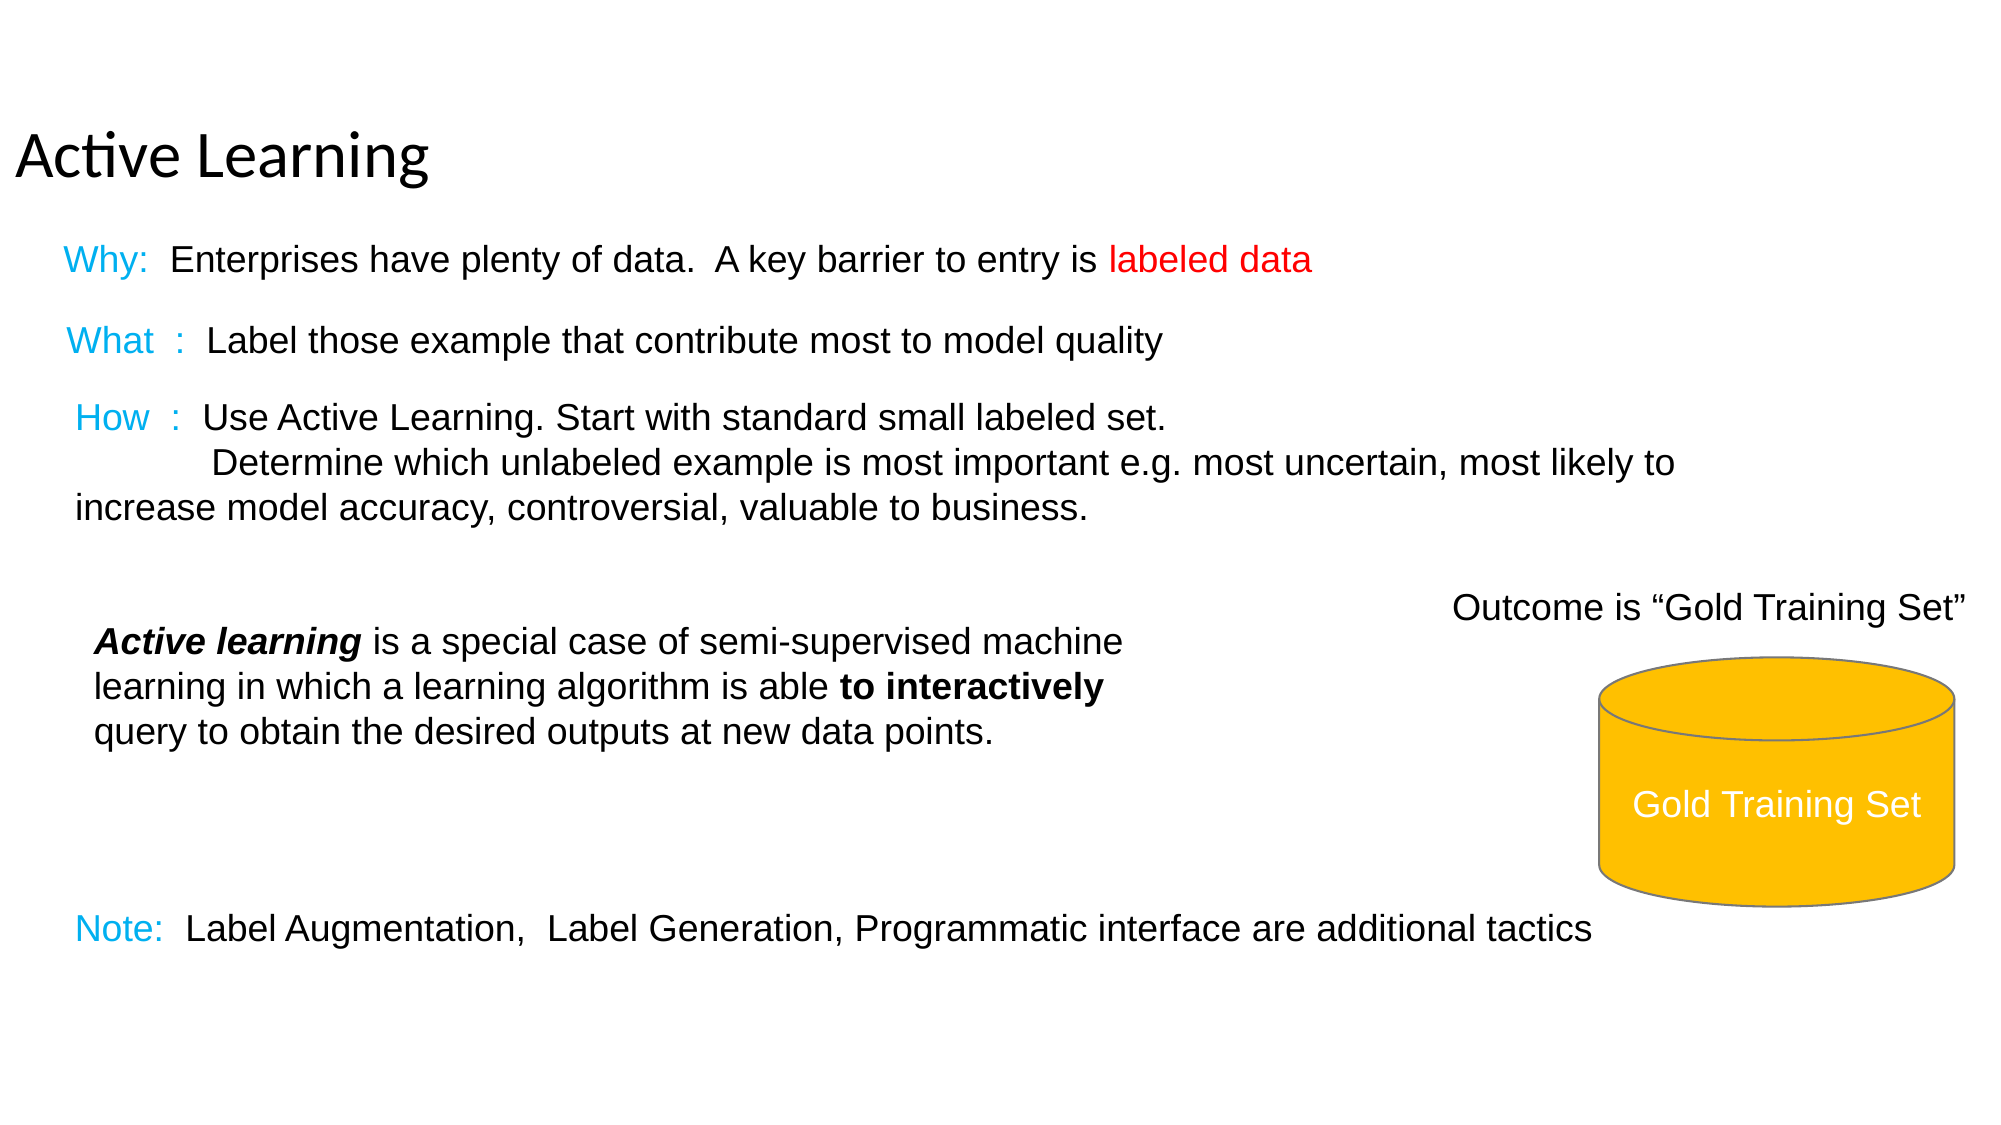

Active Learning
Why:  Enterprises have plenty of data.  A key barrier to entry is labeled data
What  :  Label those example that contribute most to model quality
How  :  Use Active Learning. Start with standard small labeled set.
             Determine which unlabeled example is most important e.g. most uncertain, most likely to increase model accuracy, controversial, valuable to business.

Outcome is “Gold Training Set”
Active learning is a special case of semi-supervised machine learning in which a learning algorithm is able to interactively query to obtain the desired outputs at new data points.
Gold Training Set
Note:  Label Augmentation,  Label Generation, Programmatic interface are additional tactics